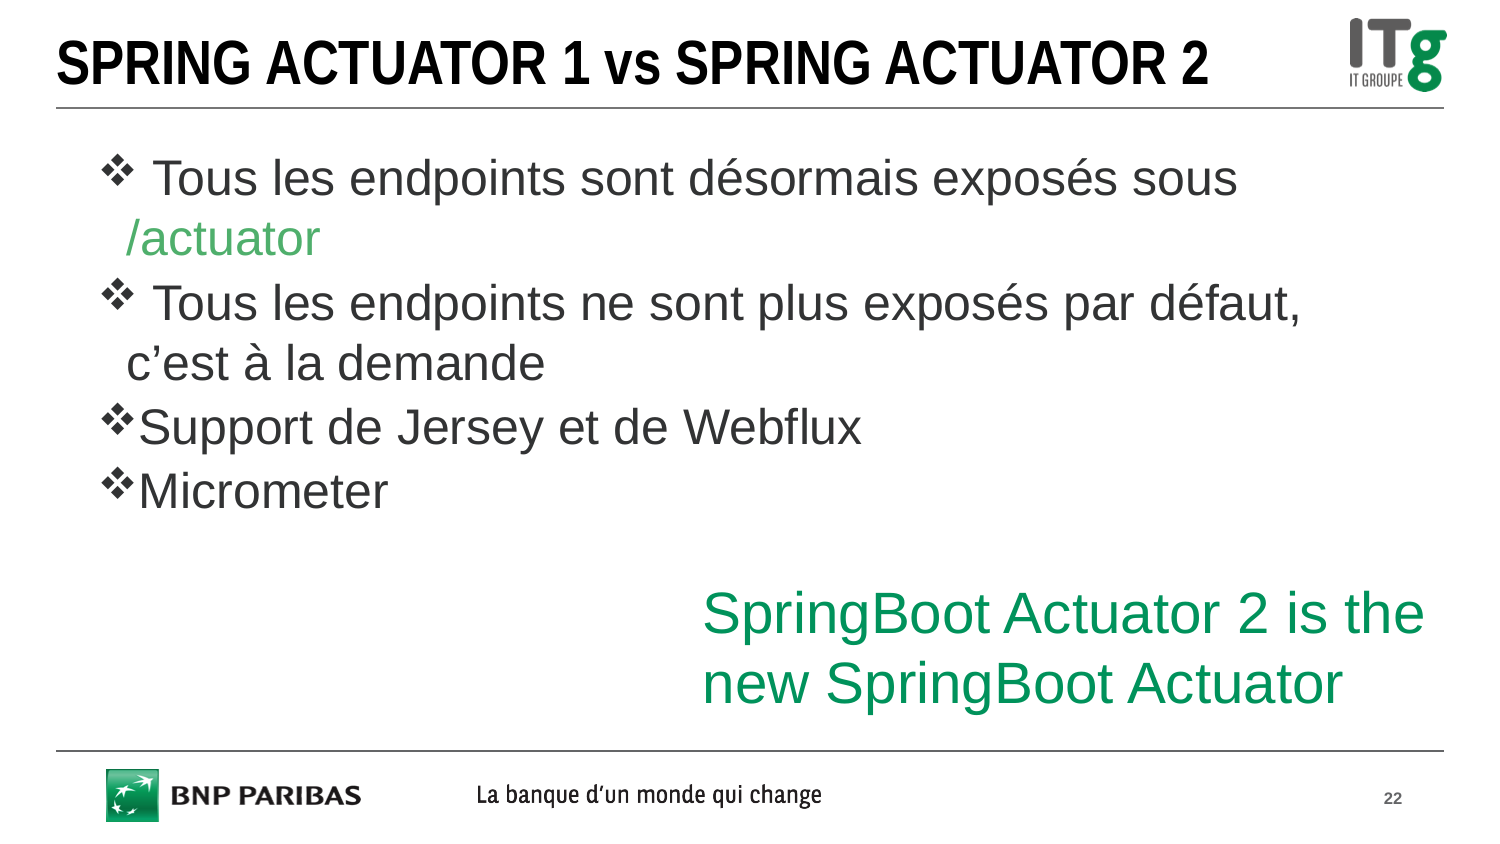

# SPRING ACTUATOR 1 vs SPRING ACTUATOR 2
 Tous les endpoints sont désormais exposés sous /actuator
 Tous les endpoints ne sont plus exposés par défaut,       c’est à la demande
Support de Jersey et de Webflux
Micrometer

SpringBoot Actuator 2 is the new SpringBoot Actuator
22